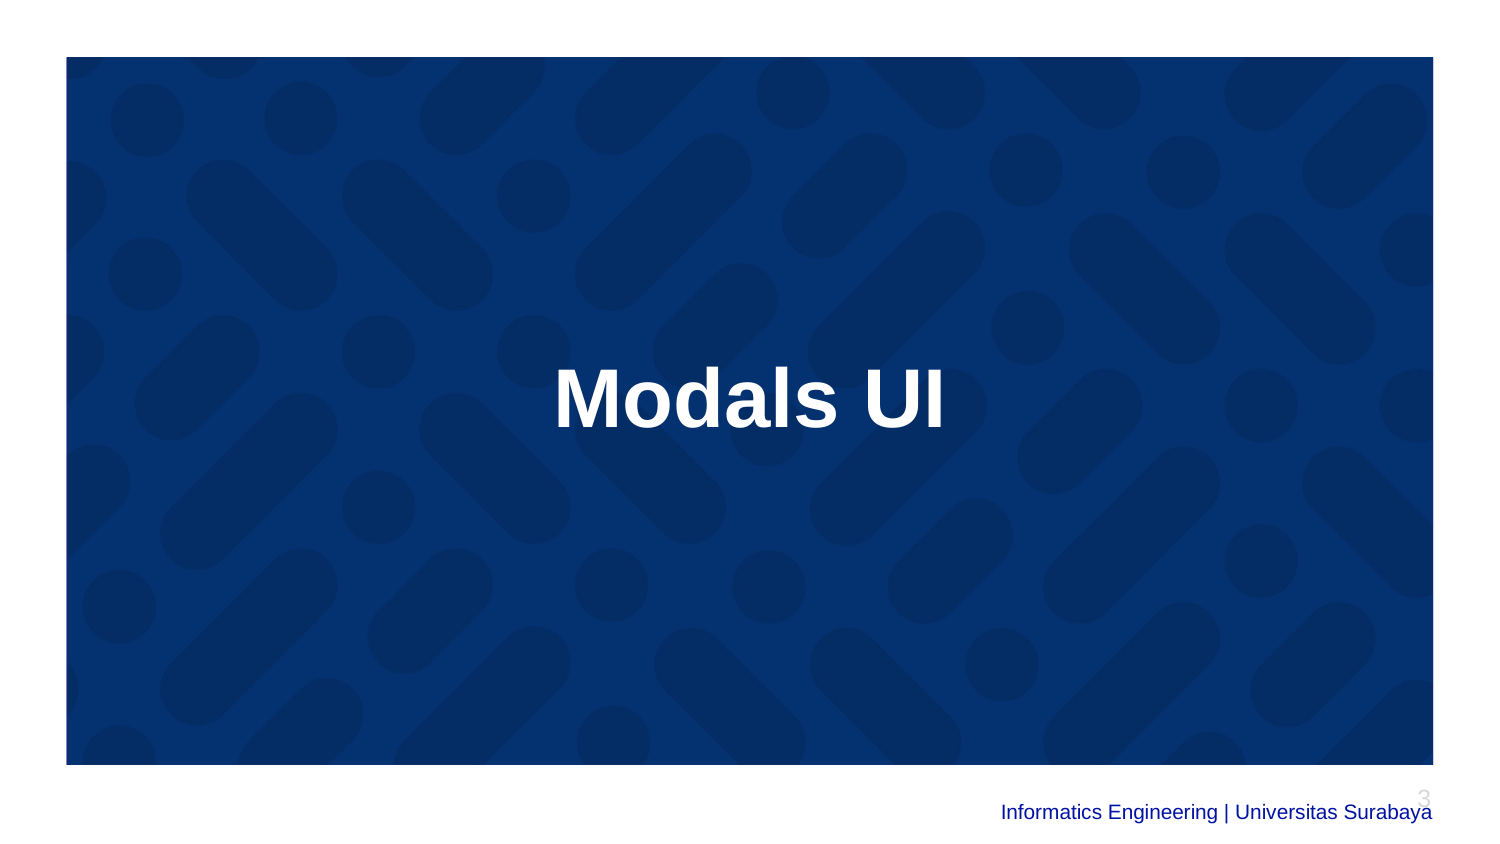

# Modals UI
3
Informatics Engineering | Universitas Surabaya